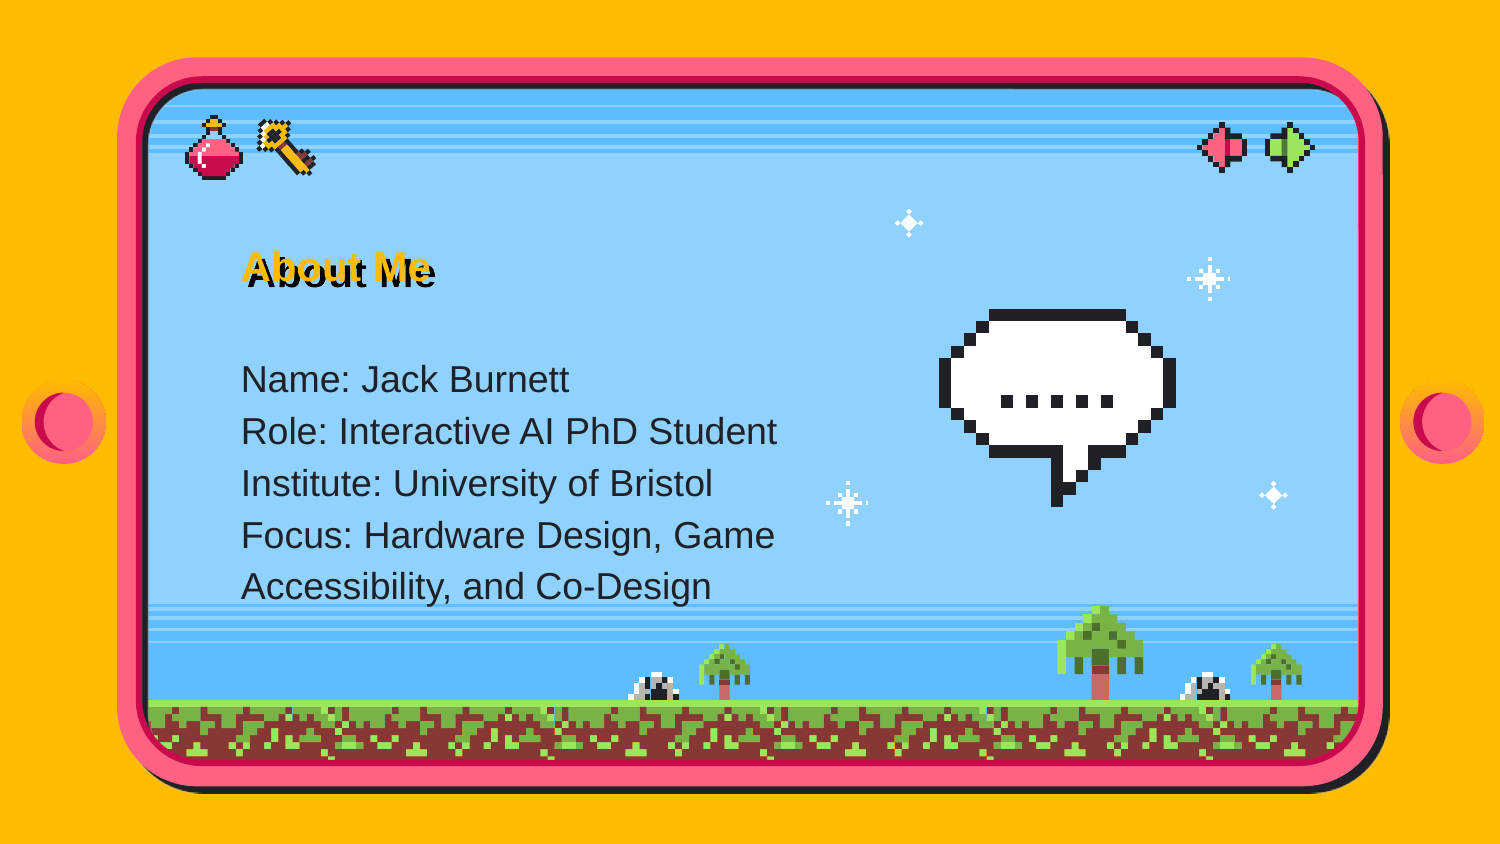

# About Me

Name: Jack Burnett
Role: Interactive AI PhD Student
Institute: University of Bristol
Focus: Hardware Design, Game Accessibility, and Co-Design